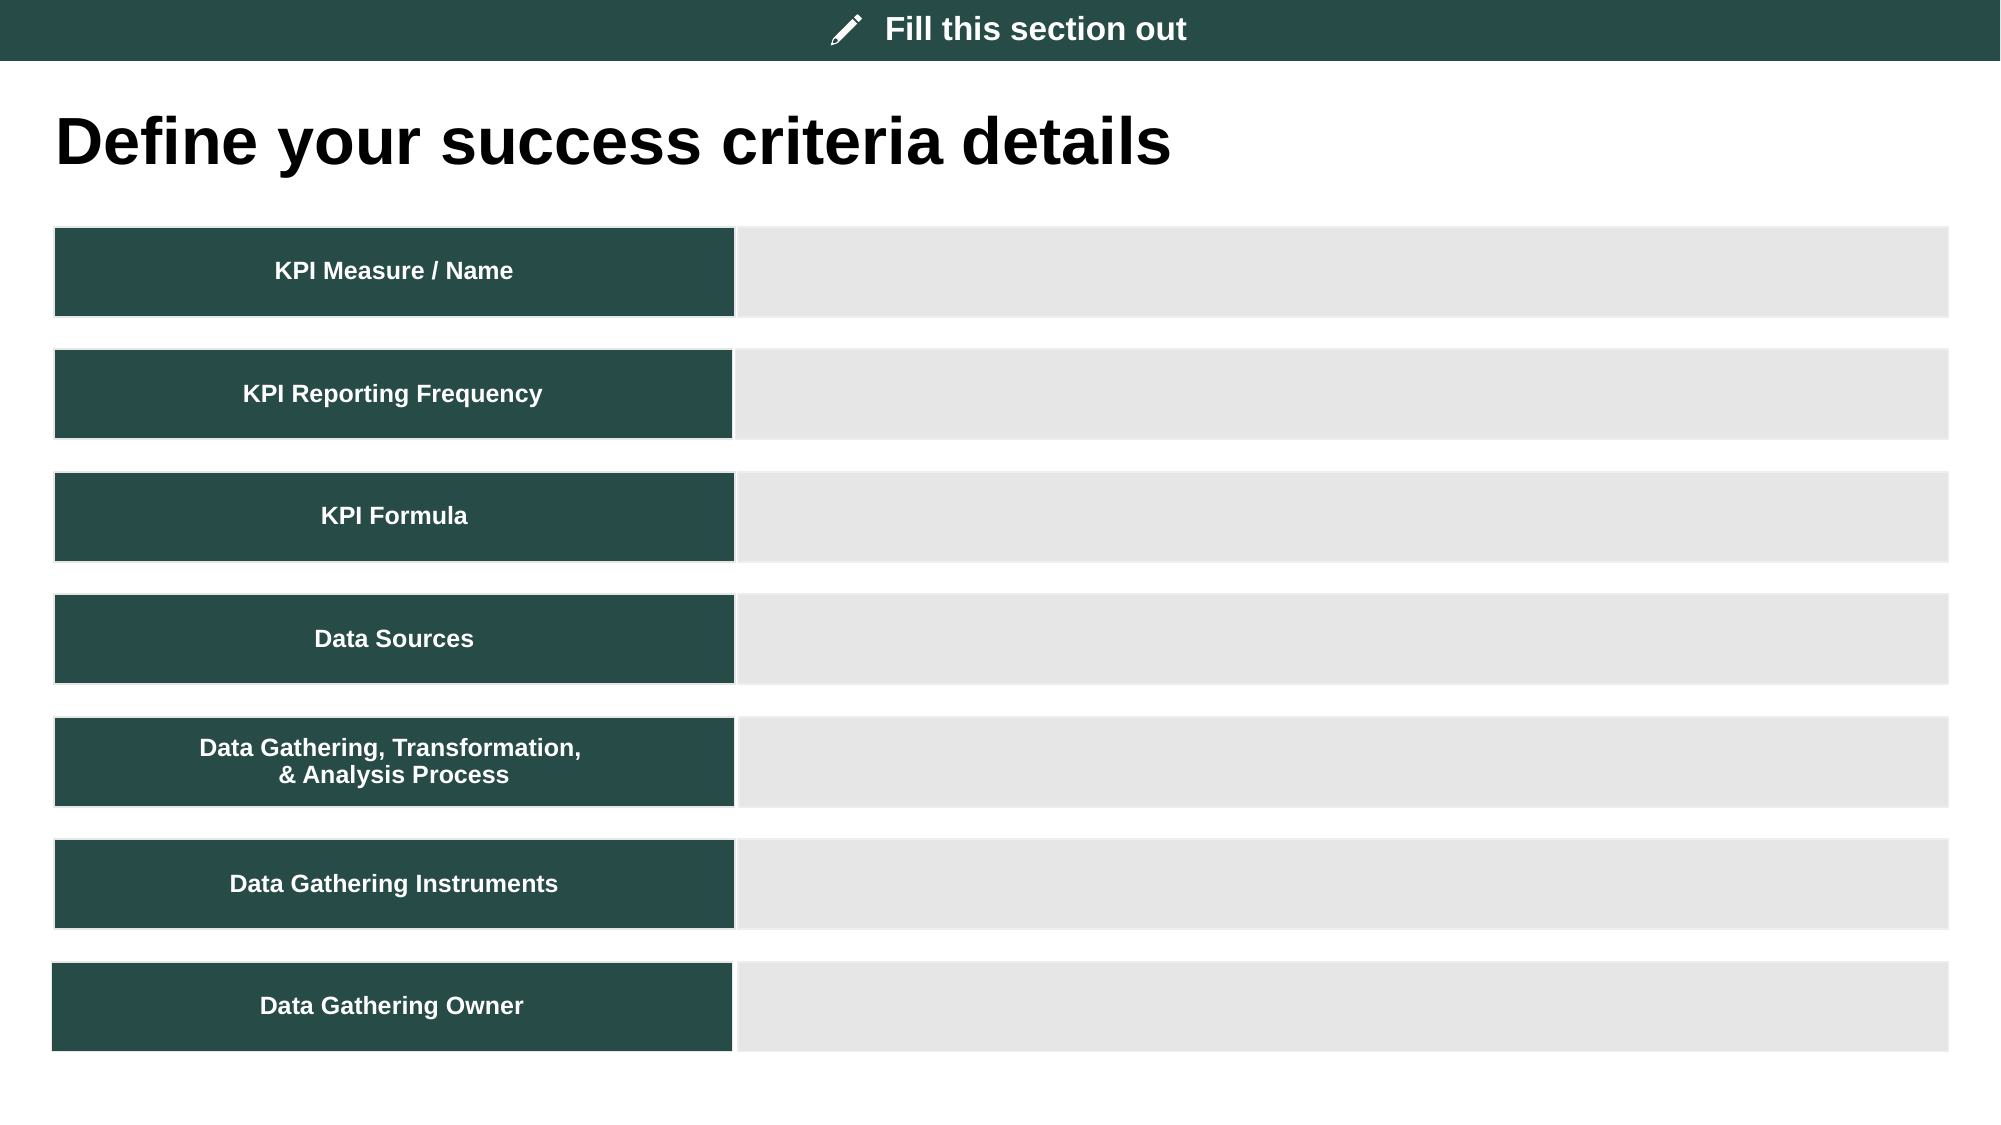

Define your success criteria details
KPI Measure / Name

KPI Reporting Frequency

KPI Formula

Data Sources

Data Gathering, Transformation,
& Analysis Process

Data Gathering Instruments

Data Gathering Owner